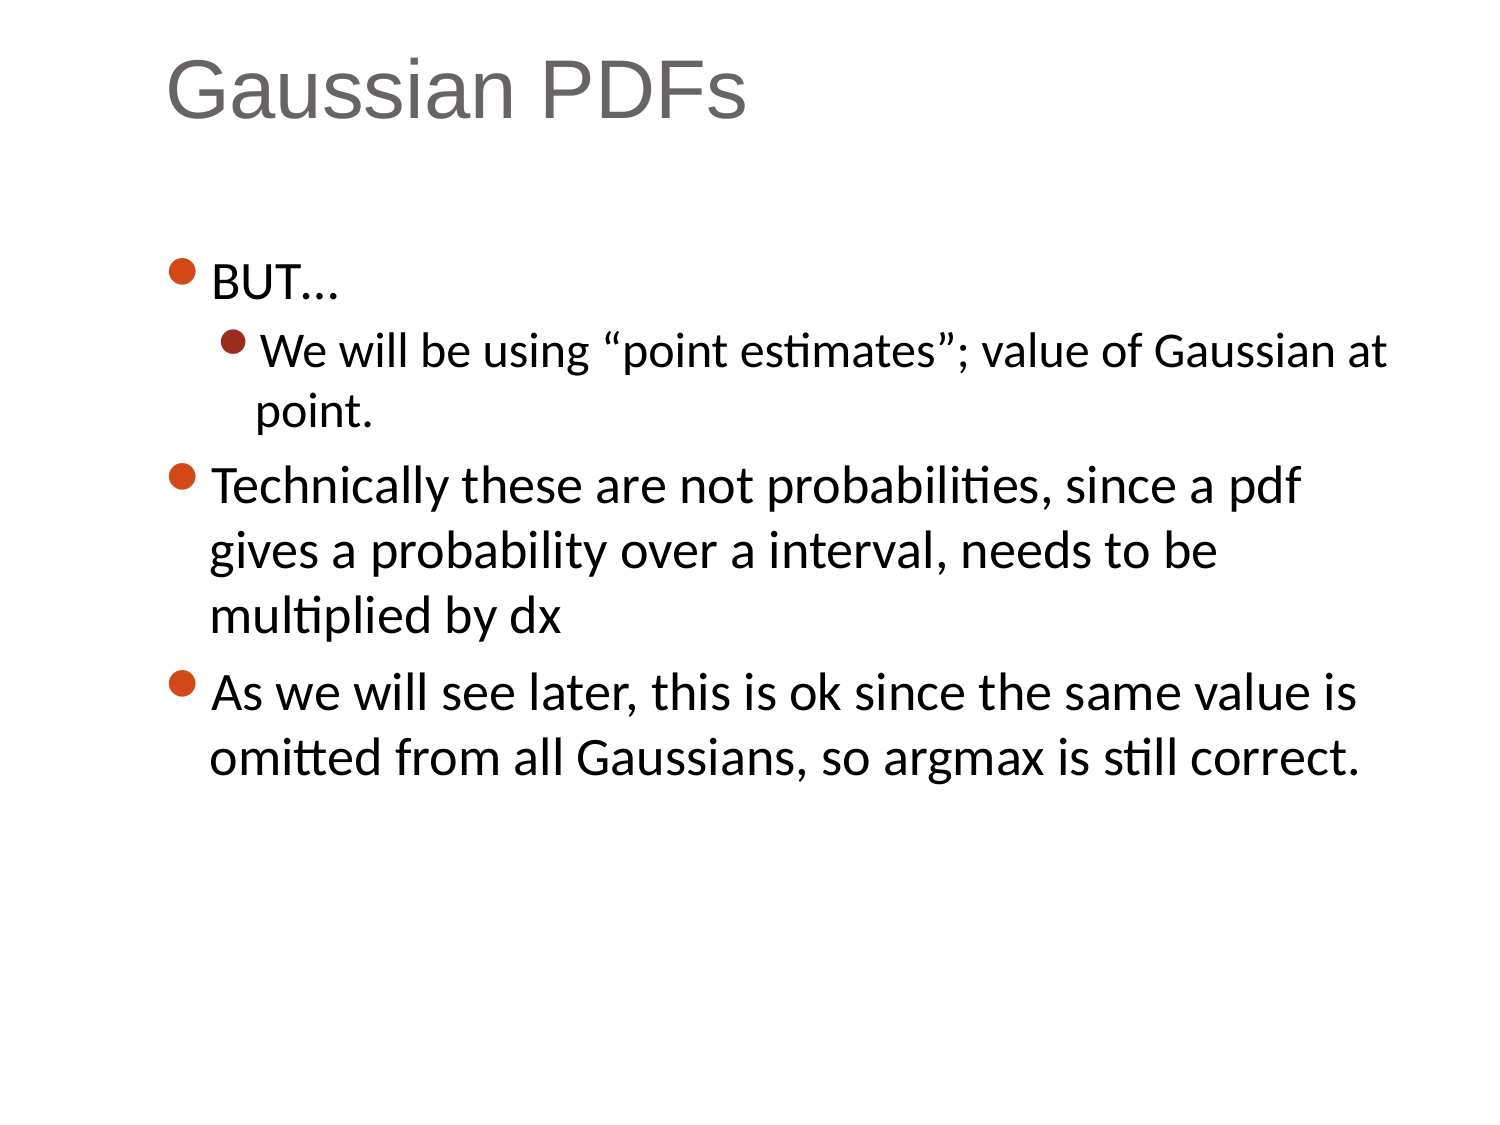

# Gaussian PDFs
BUT…
We will be using “point estimates”; value of Gaussian at point.
Technically these are not probabilities, since a pdf gives a probability over a interval, needs to be multiplied by dx
As we will see later, this is ok since the same value is omitted from all Gaussians, so argmax is still correct.